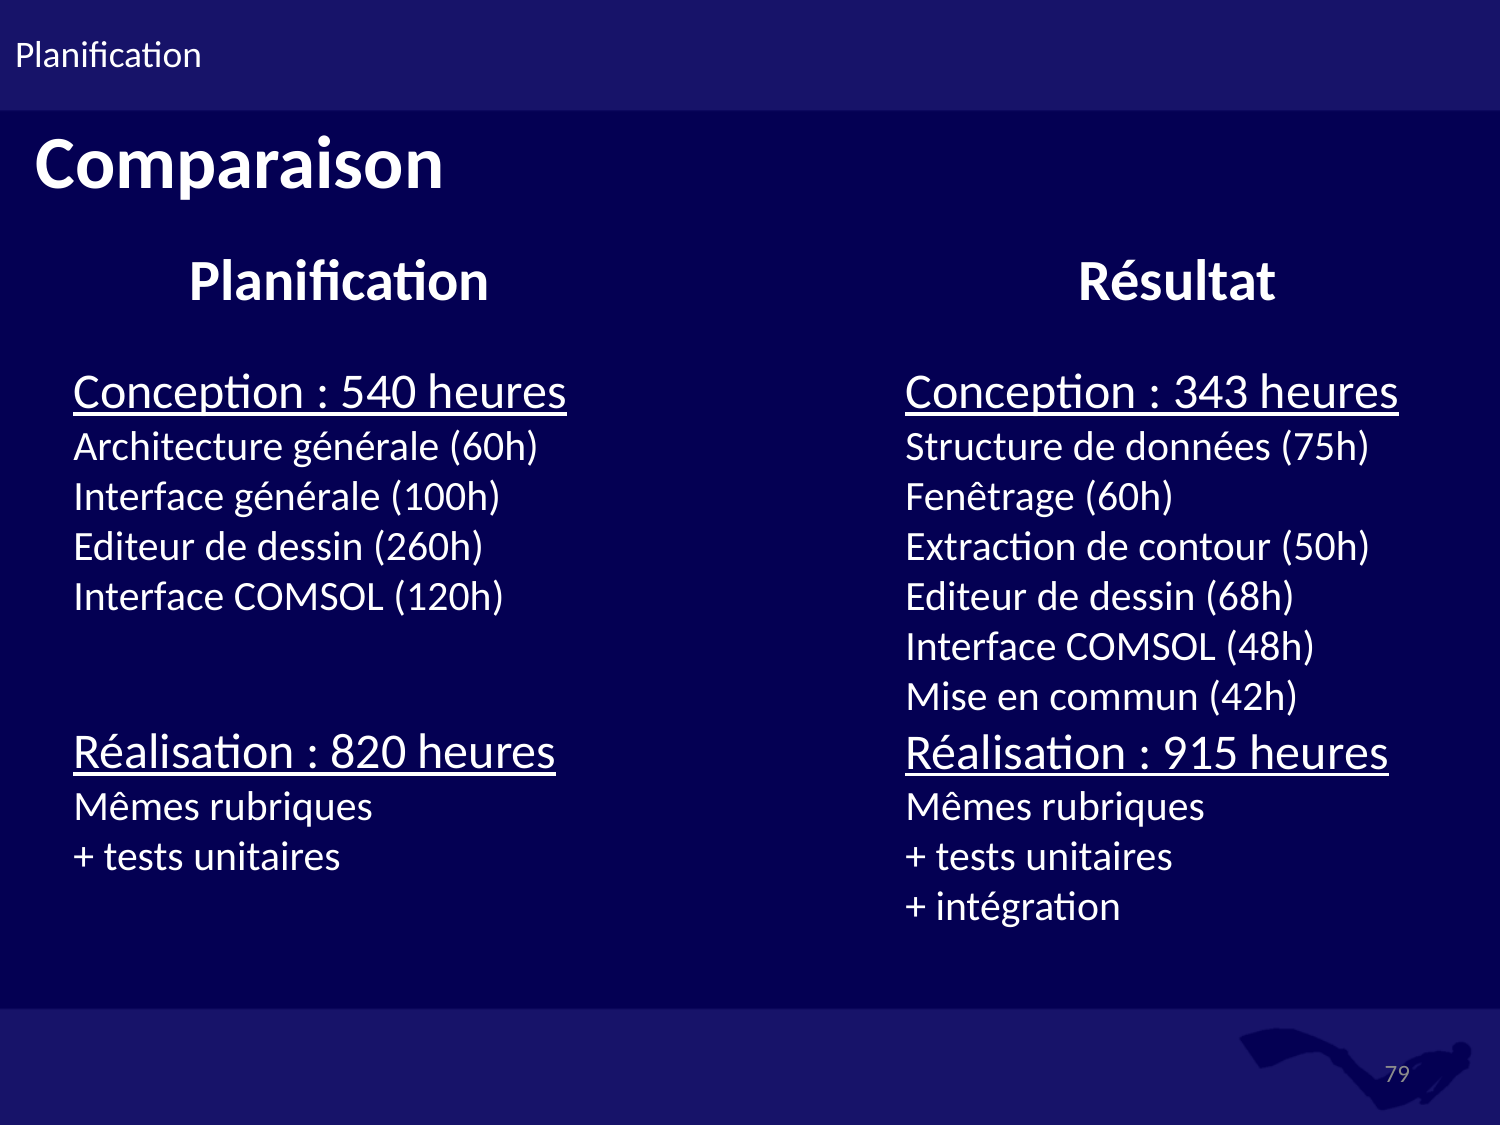

# Planification
Comparaison
Planification
Résultat
Conception : 540 heures
Architecture générale (60h)
Interface générale (100h)
Editeur de dessin (260h)
Interface COMSOL (120h)

Réalisation : 820 heures
Mêmes rubriques
+ tests unitaires

Conception : 343 heures
Structure de données (75h)
Fenêtrage (60h)
Extraction de contour (50h)
Editeur de dessin (68h)
Interface COMSOL (48h)
Mise en commun (42h)
Réalisation : 915 heures
Mêmes rubriques
+ tests unitaires
+ intégration

79